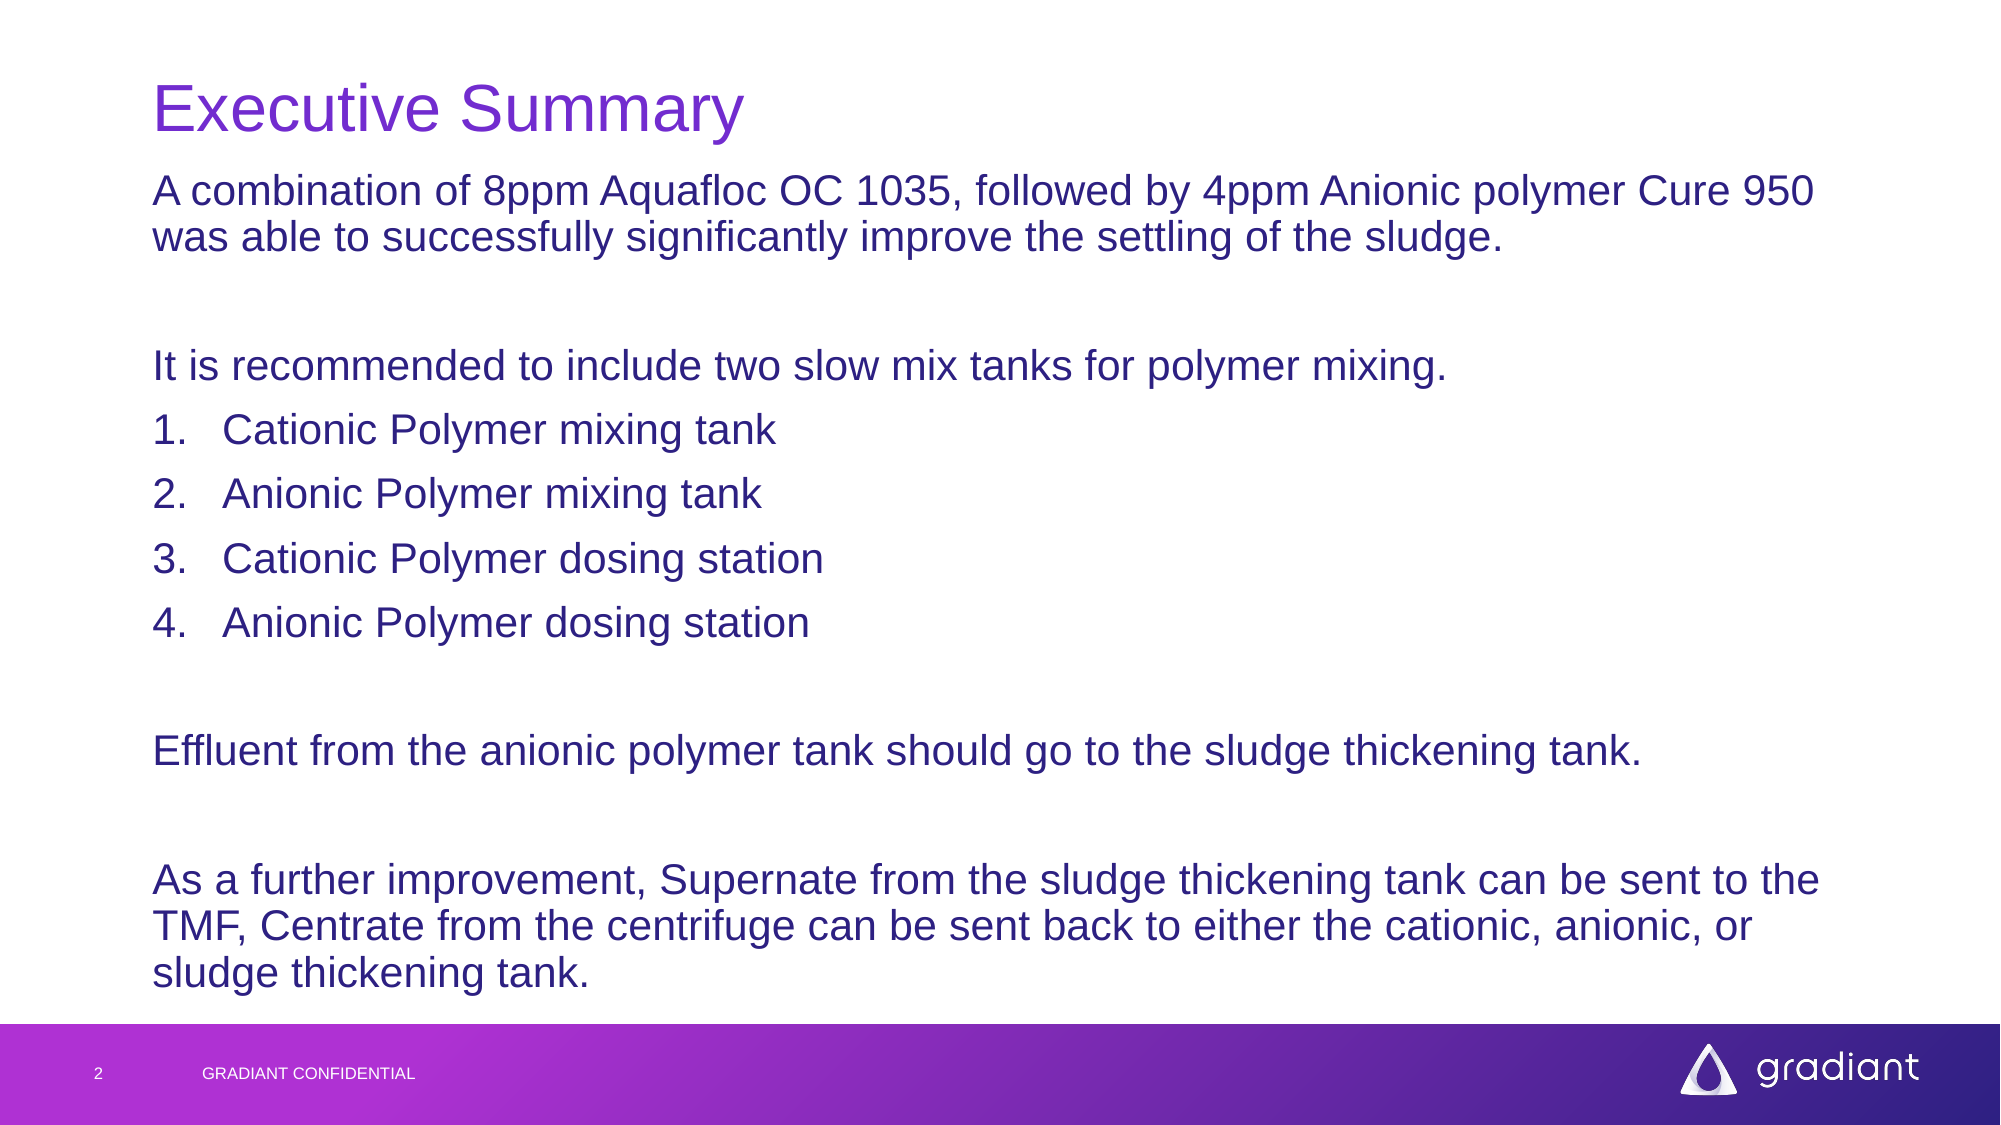

# Executive Summary
A combination of 8ppm Aquafloc OC 1035, followed by 4ppm Anionic polymer Cure 950 was able to successfully significantly improve the settling of the sludge.

It is recommended to include two slow mix tanks for polymer mixing.
Cationic Polymer mixing tank
Anionic Polymer mixing tank
Cationic Polymer dosing station
Anionic Polymer dosing station

Effluent from the anionic polymer tank should go to the sludge thickening tank.

As a further improvement, Supernate from the sludge thickening tank can be sent to the TMF, Centrate from the centrifuge can be sent back to either the cationic, anionic, or sludge thickening tank.
2
GRADIANT CONFIDENTIAL